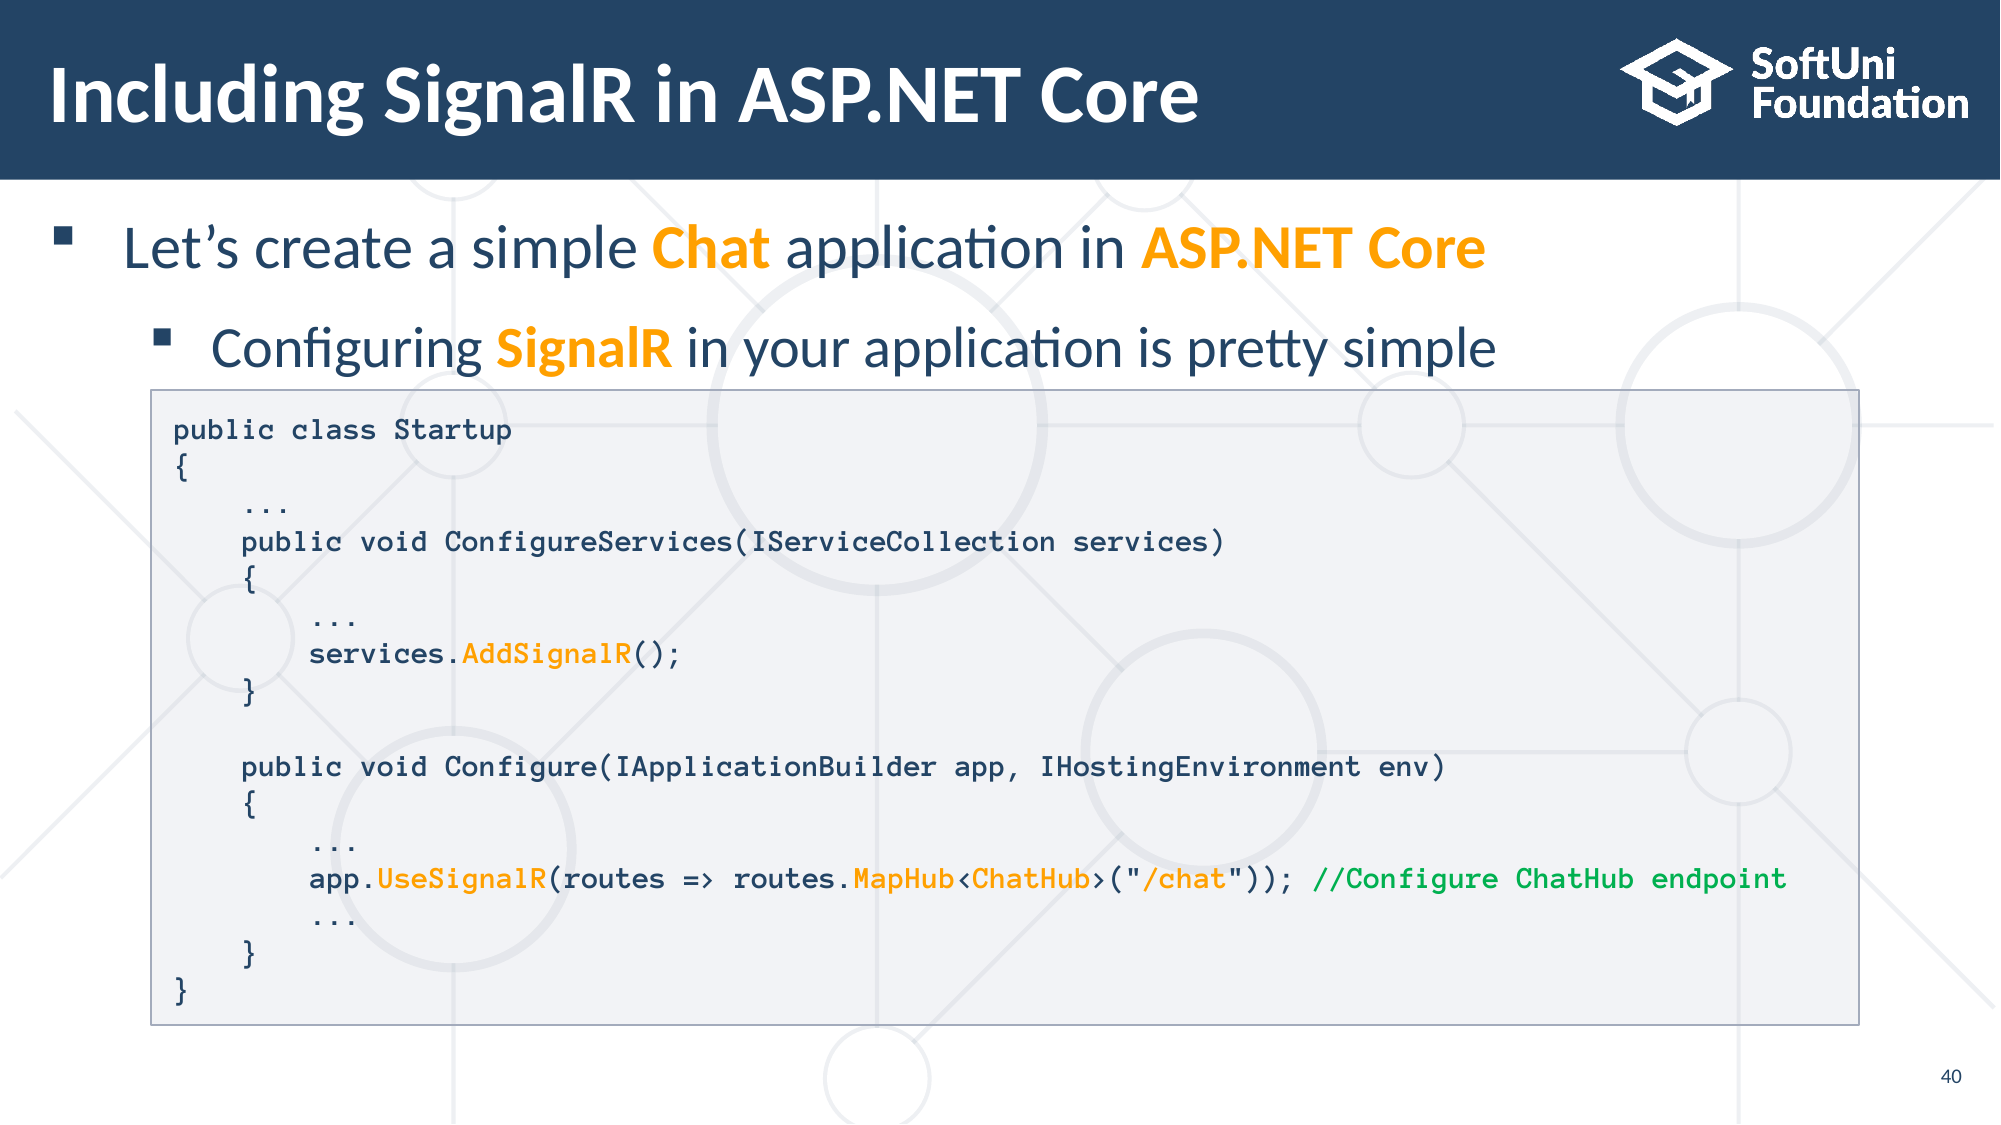

# Including SignalR in ASP.NET Core
Let’s create a simple Chat application in ASP.NET Core
Configuring SignalR in your application is pretty simple
public class Startup
{
    ...
    public void ConfigureServices(IServiceCollection services)
    {
        ...
        services.AddSignalR();
    }

    public void Configure(IApplicationBuilder app, IHostingEnvironment env)
    {
        ...
        app.UseSignalR(routes => routes.MapHub<ChatHub>("/chat")); //Configure ChatHub endpoint
        ...
    }
}
40